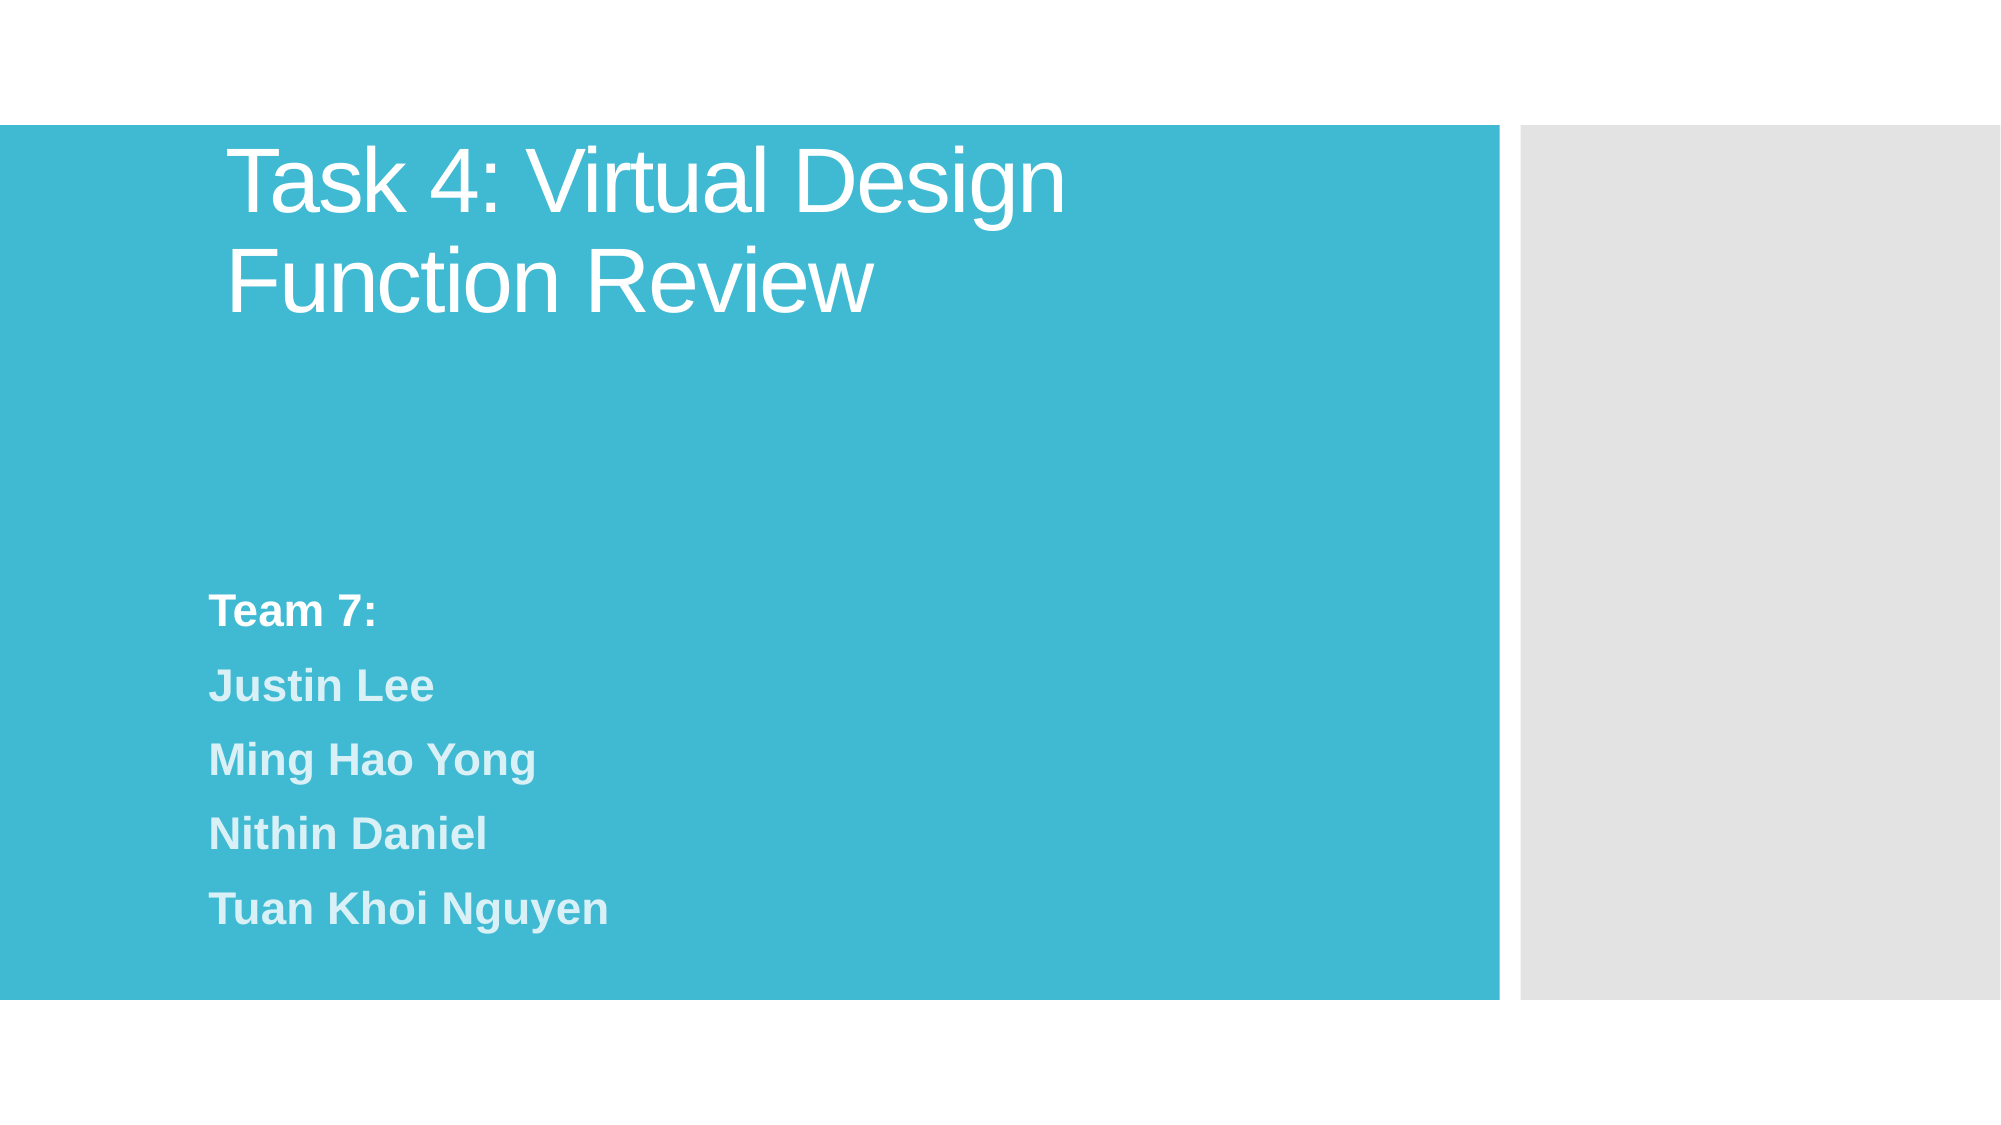

# Task 4: Virtual Design Function Review
Team 7:
Justin Lee
Ming Hao Yong
Nithin Daniel
Tuan Khoi Nguyen